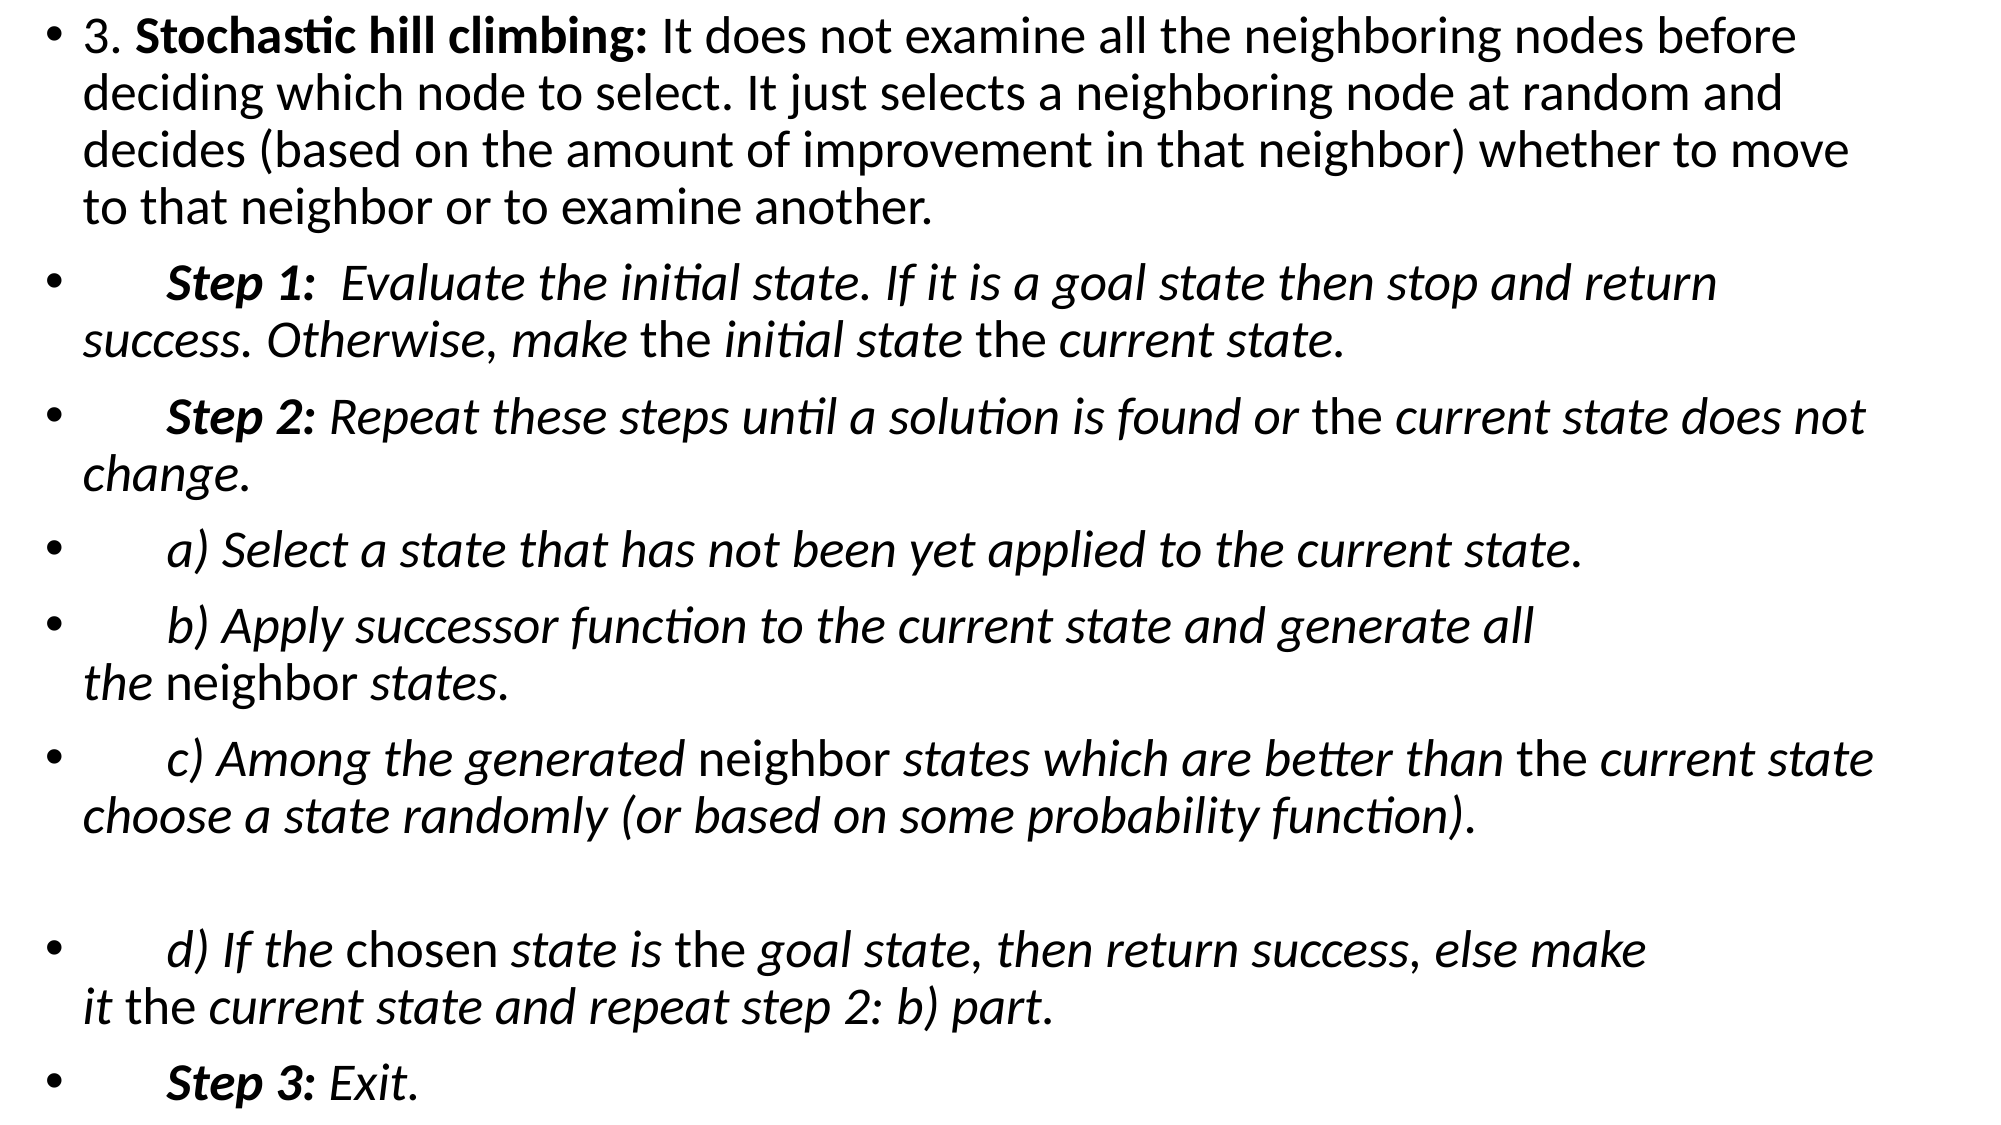

3. Stochastic hill climbing: It does not examine all the neighboring nodes before deciding which node to select. It just selects a neighboring node at random and decides (based on the amount of improvement in that neighbor) whether to move to that neighbor or to examine another.
       Step 1:  Evaluate the initial state. If it is a goal state then stop and return success. Otherwise, make the initial state the current state.
       Step 2: Repeat these steps until a solution is found or the current state does not change.
       a) Select a state that has not been yet applied to the current state.
       b) Apply successor function to the current state and generate all the neighbor states.
       c) Among the generated neighbor states which are better than the current state choose a state randomly (or based on some probability function).
       d) If the chosen state is the goal state, then return success, else make it the current state and repeat step 2: b) part.
       Step 3: Exit.